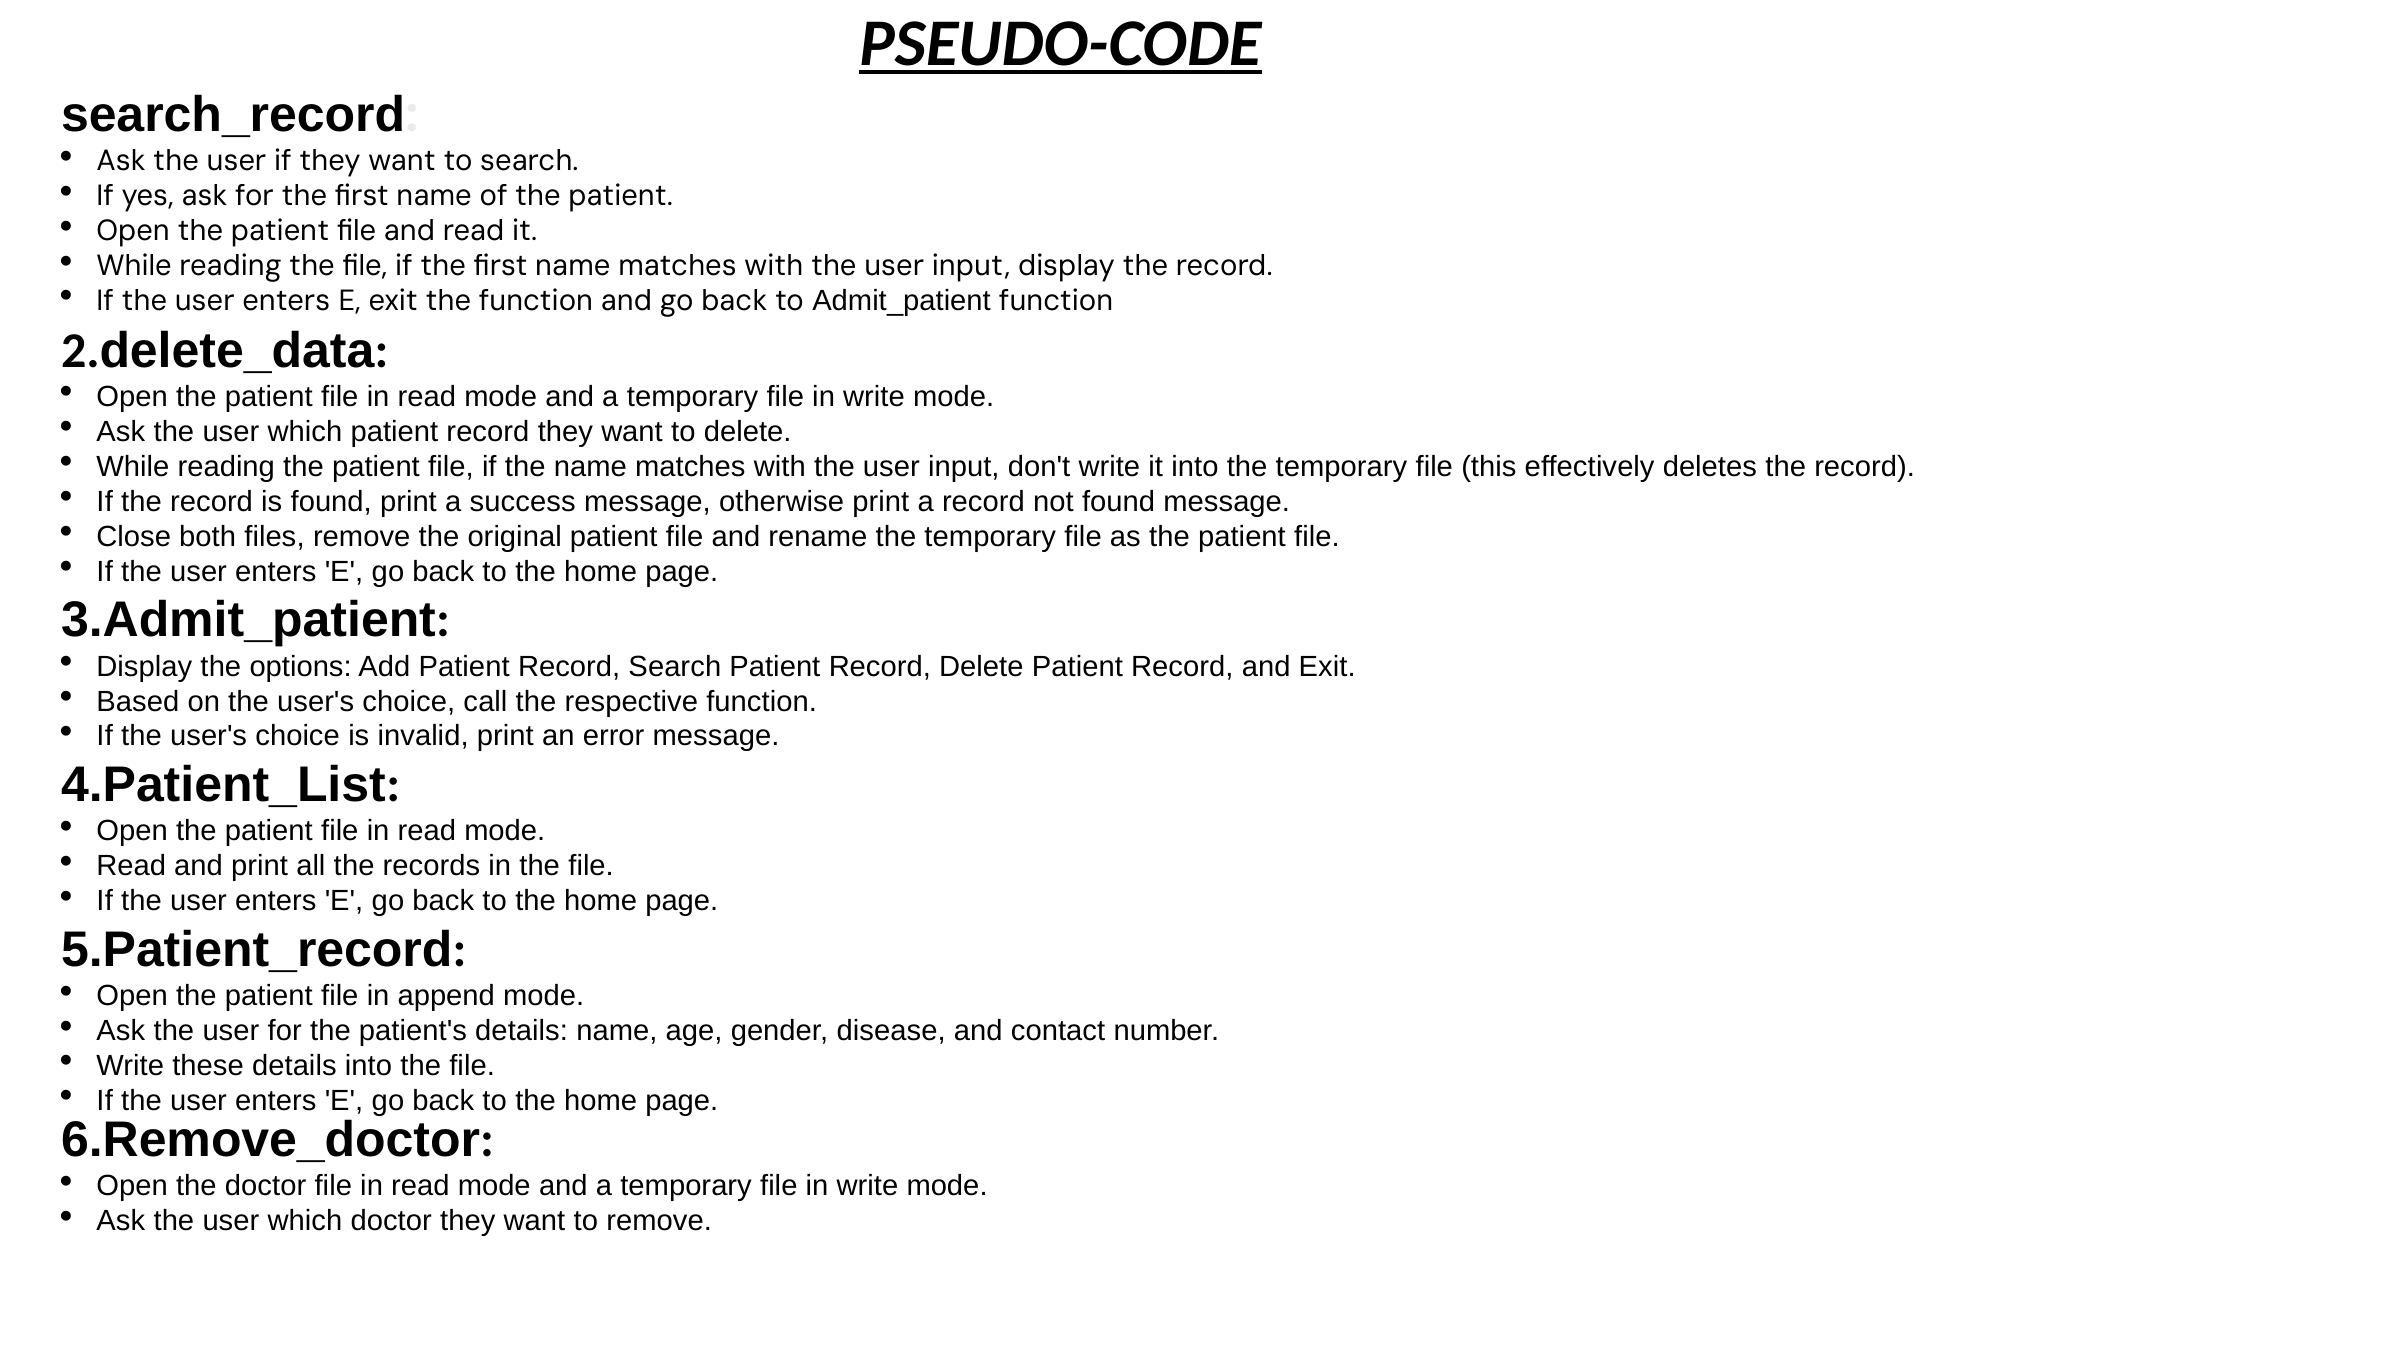

PSEUDO-CODE
search_record:
Ask the user if they want to search.
If yes, ask for the first name of the patient.
Open the patient file and read it.
While reading the file, if the first name matches with the user input, display the record.
If the user enters E, exit the function and go back to Admit_patient function
2.delete_data:
Open the patient file in read mode and a temporary file in write mode.
Ask the user which patient record they want to delete.
While reading the patient file, if the name matches with the user input, don't write it into the temporary file (this effectively deletes the record).
If the record is found, print a success message, otherwise print a record not found message.
Close both files, remove the original patient file and rename the temporary file as the patient file.
If the user enters 'E', go back to the home page.
Admit_patient:
Display the options: Add Patient Record, Search Patient Record, Delete Patient Record, and Exit.
Based on the user's choice, call the respective function.
If the user's choice is invalid, print an error message.
Patient_List:
Open the patient file in read mode.
Read and print all the records in the file.
If the user enters 'E', go back to the home page.
Patient_record:
Open the patient file in append mode.
Ask the user for the patient's details: name, age, gender, disease, and contact number.
Write these details into the file.
If the user enters 'E', go back to the home page.
Remove_doctor:
Open the doctor file in read mode and a temporary file in write mode.
Ask the user which doctor they want to remove.